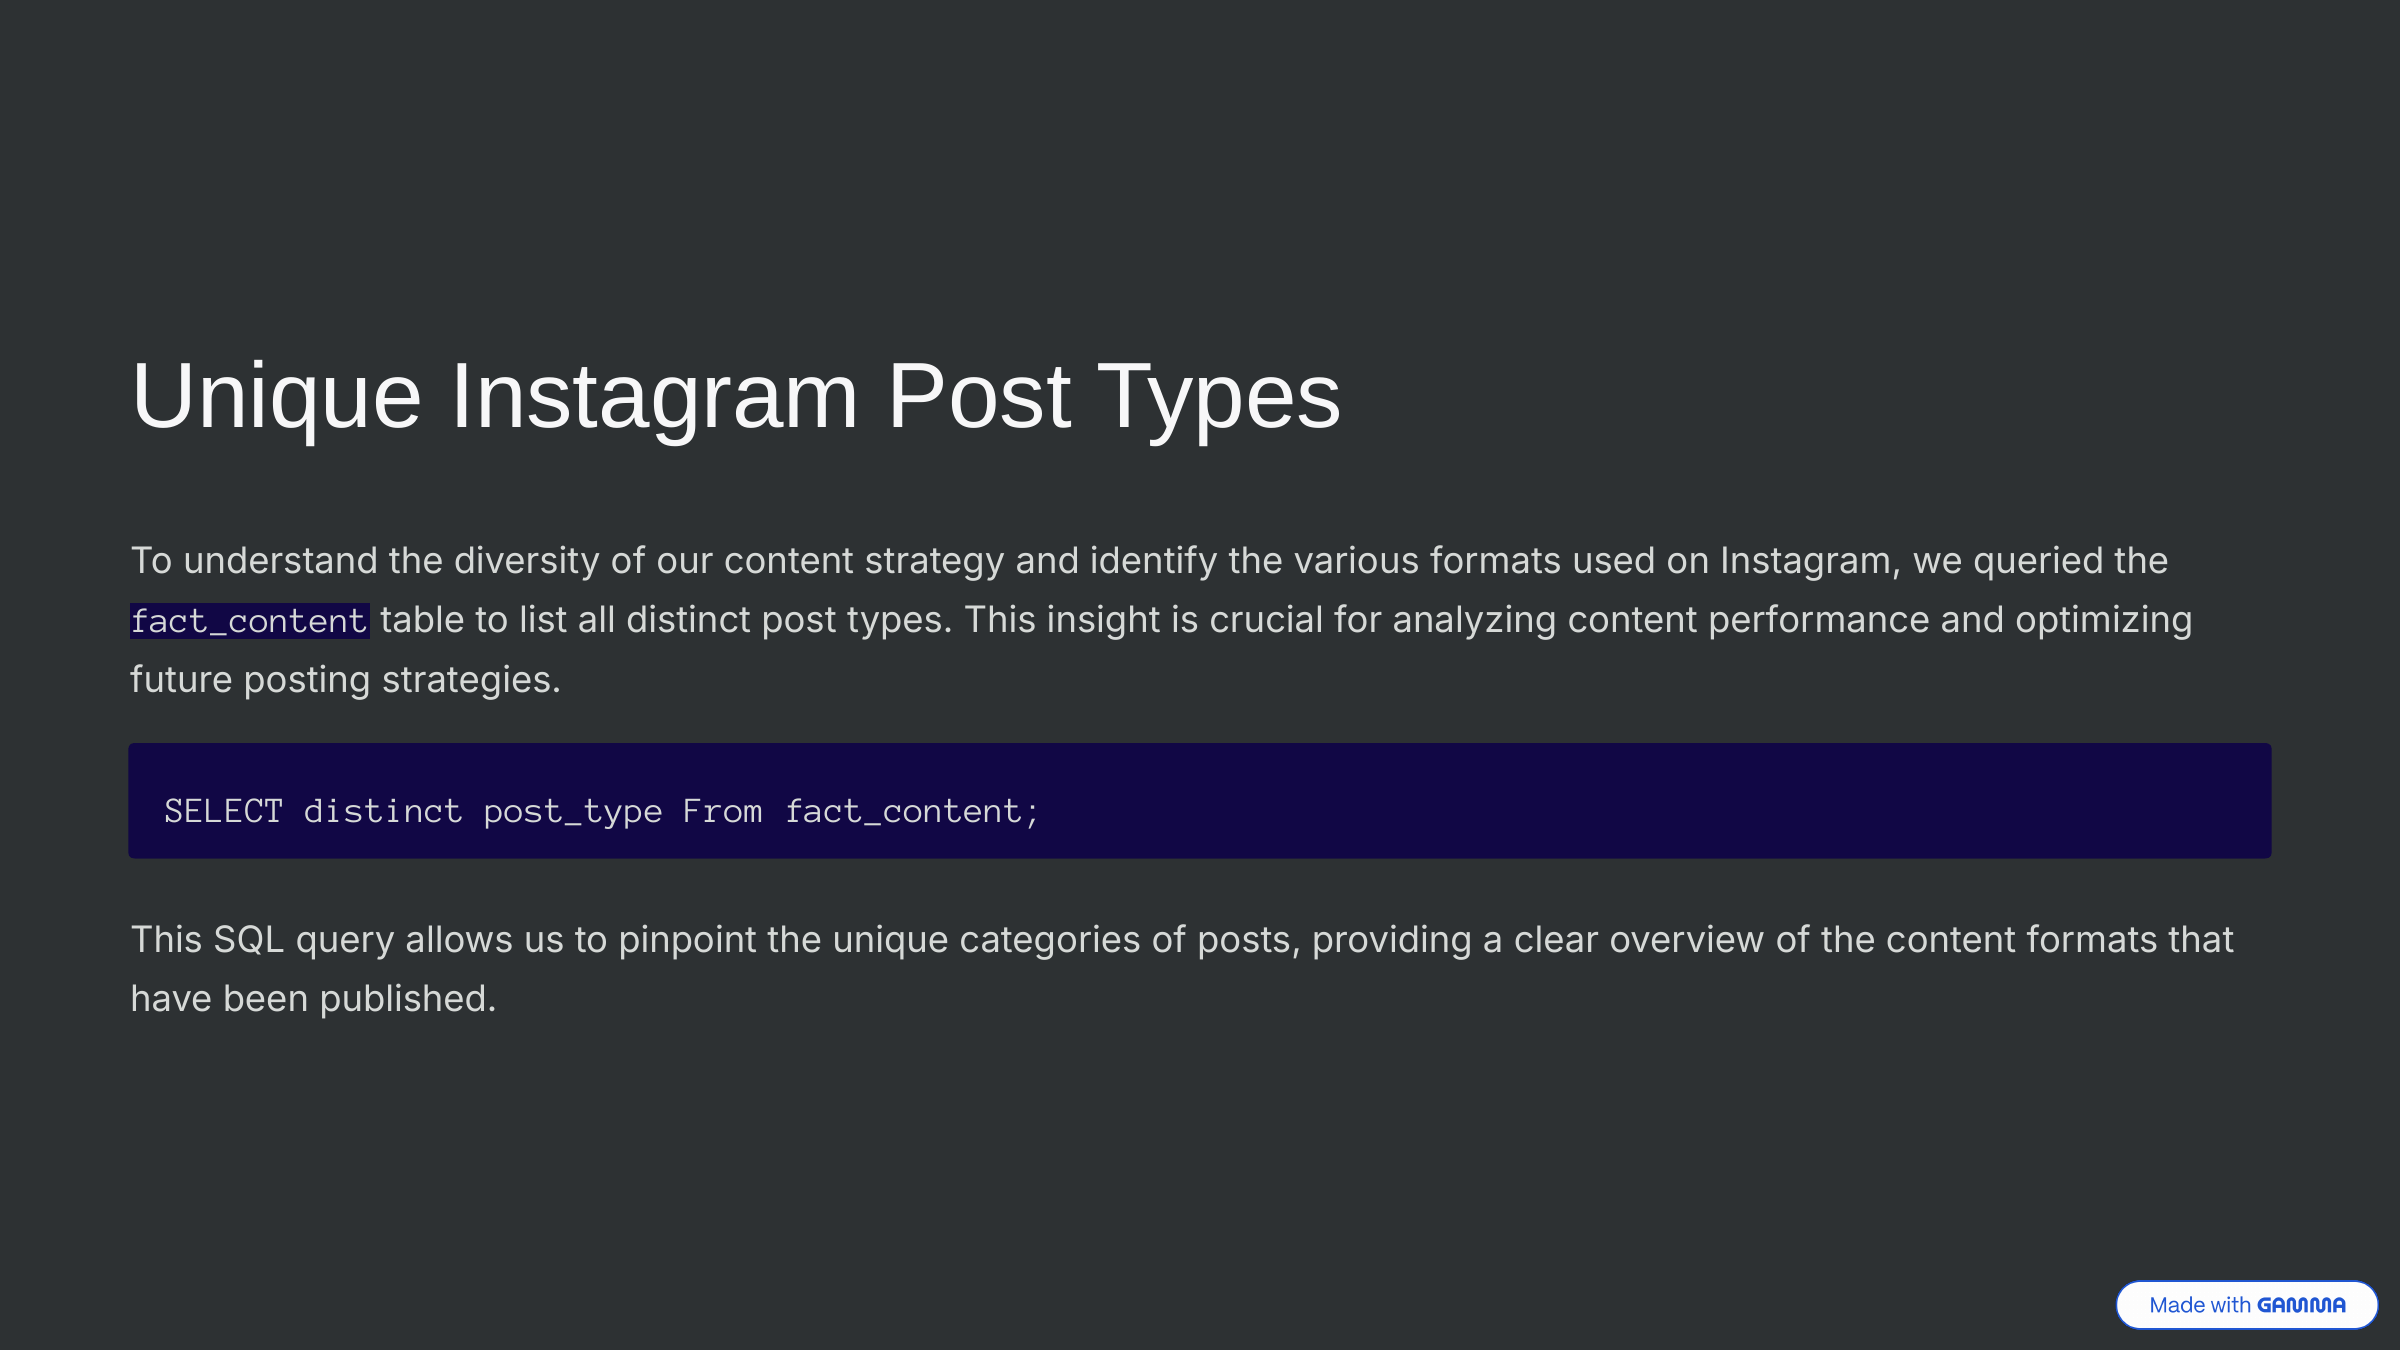

Unique Instagram Post Types
To understand the diversity of our content strategy and identify the various formats used on Instagram, we queried the fact_content table to list all distinct post types. This insight is crucial for analyzing content performance and optimizing future posting strategies.

SELECT distinct post_type From fact_content;
This SQL query allows us to pinpoint the unique categories of posts, providing a clear overview of the content formats that have been published.